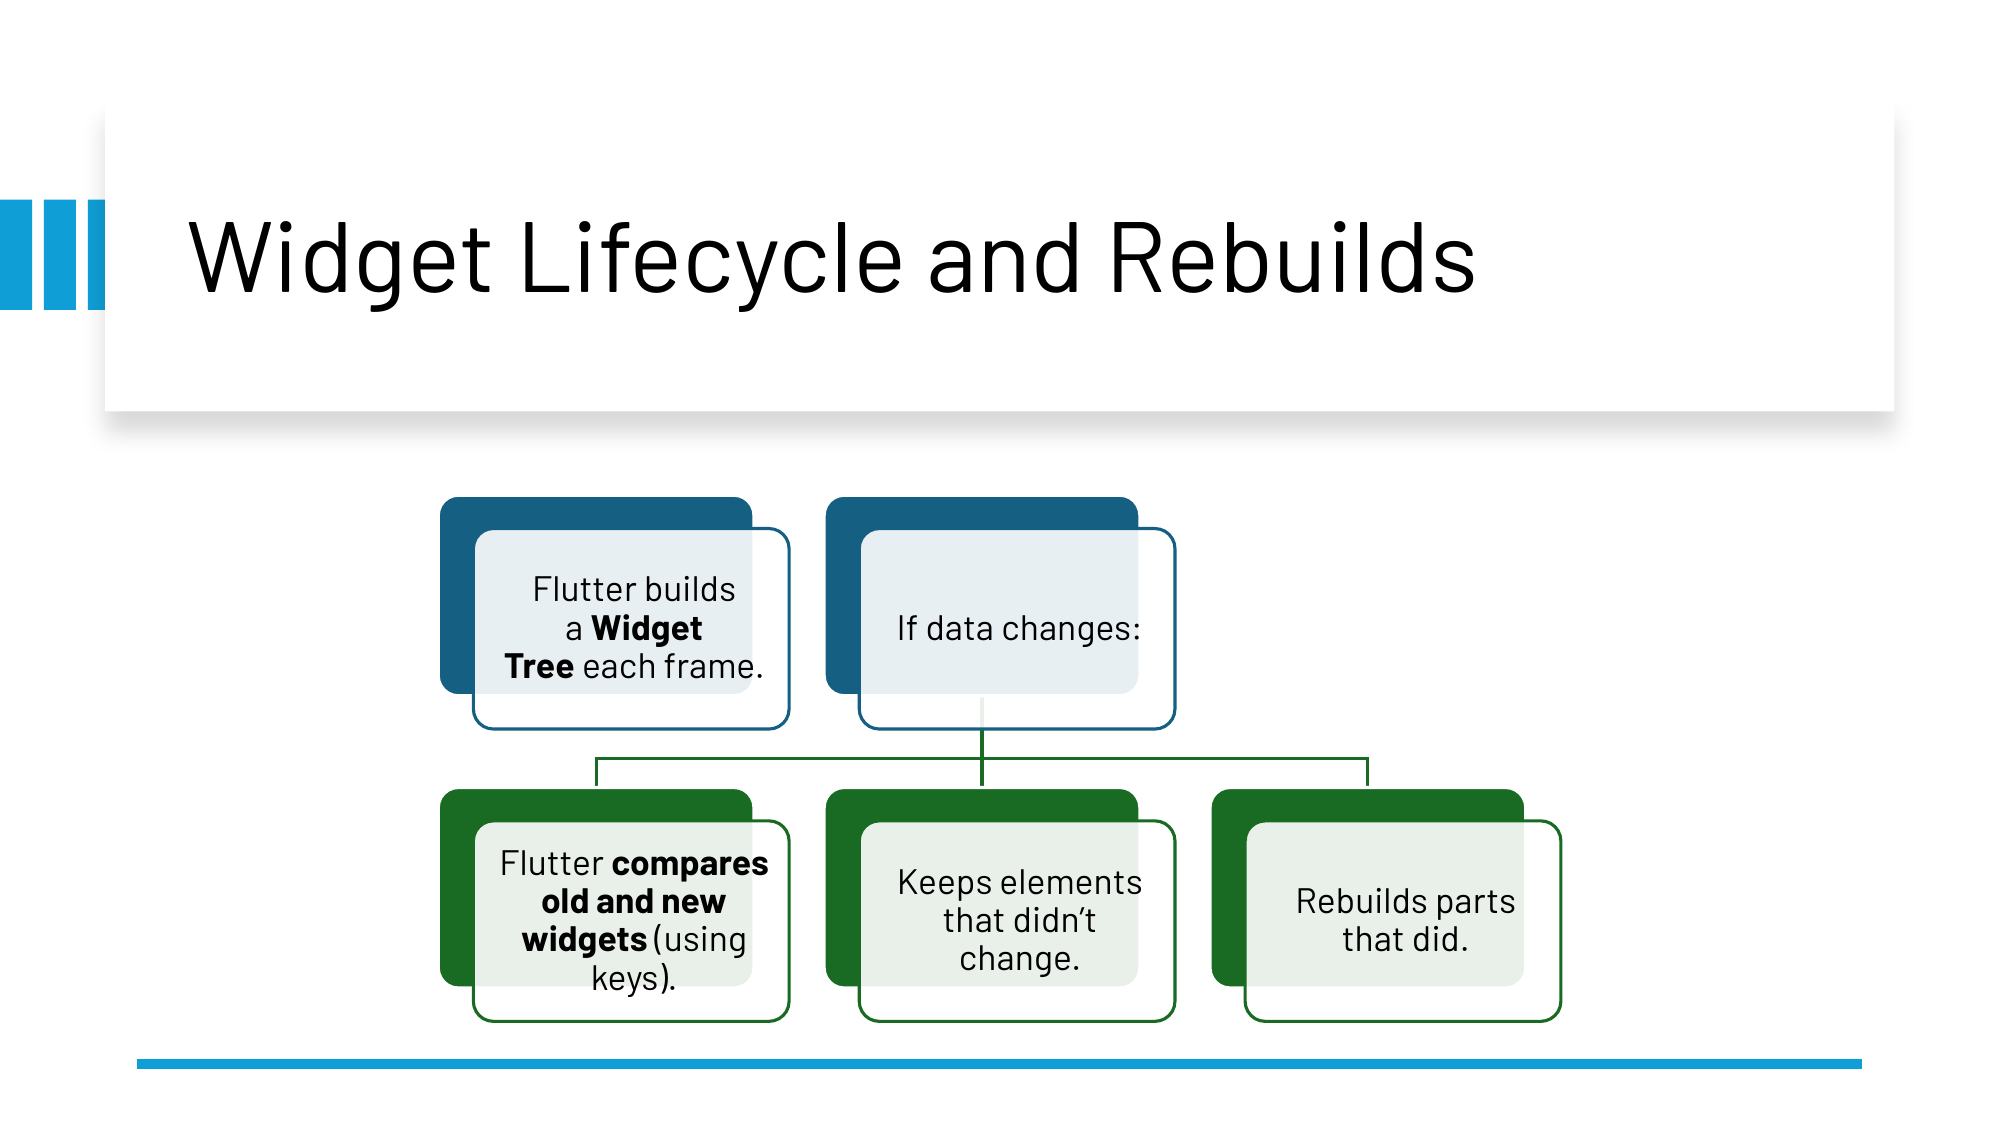

# Widget Lifecycle and Rebuilds

Flutter builds a Widget Tree each frame.
If data changes:
Flutter compares old and new widgets (using keys).
Keeps elements that didn’t change.
Rebuilds parts that did.